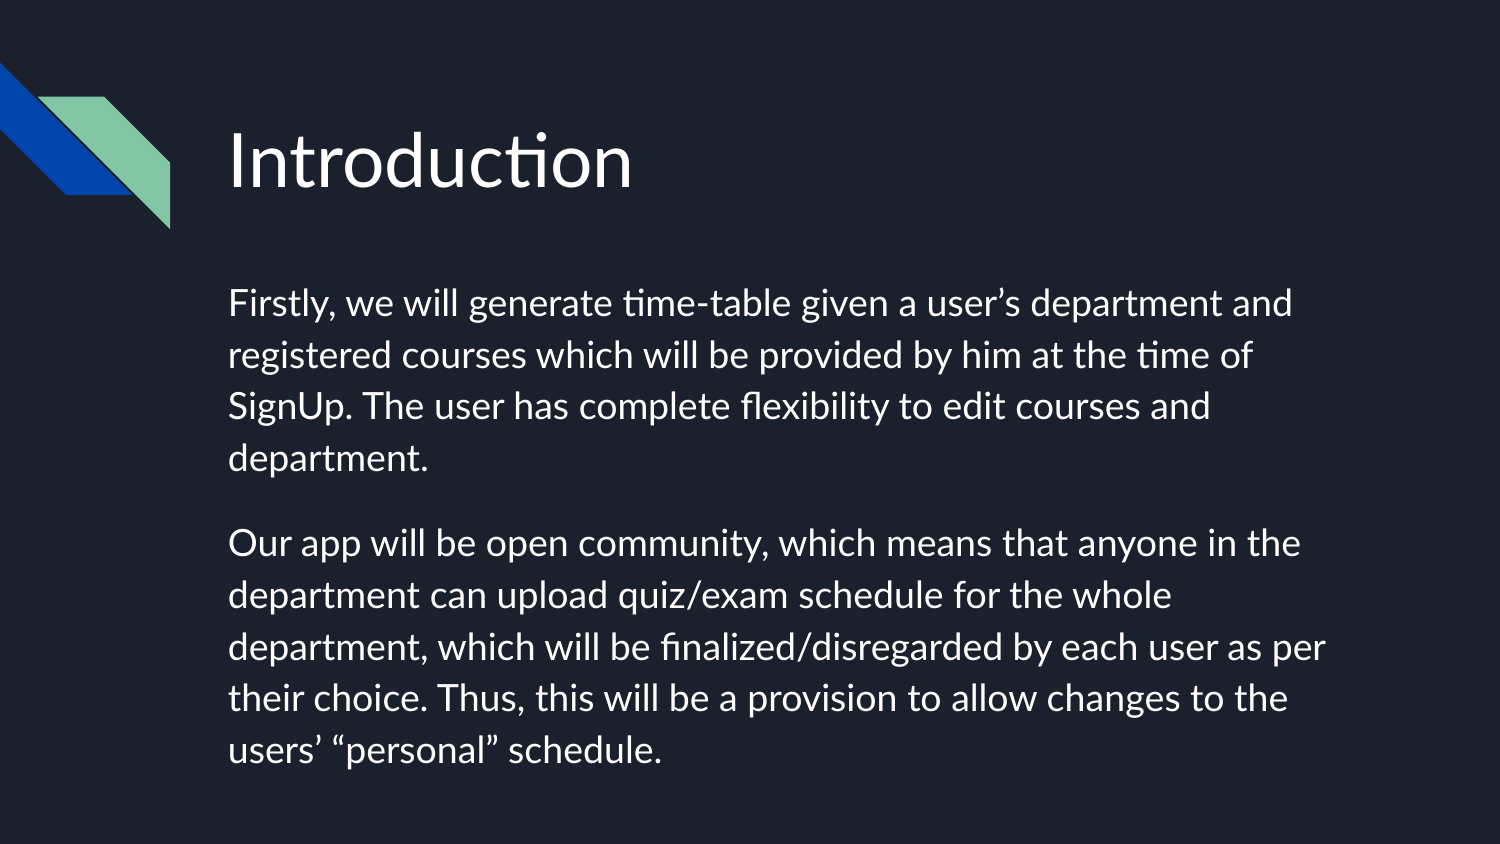

# Introduction
Firstly, we will generate time-table given a user’s department and registered courses which will be provided by him at the time of SignUp. The user has complete flexibility to edit courses and department.
Our app will be open community, which means that anyone in the department can upload quiz/exam schedule for the whole department, which will be finalized/disregarded by each user as per their choice. Thus, this will be a provision to allow changes to the users’ “personal” schedule.